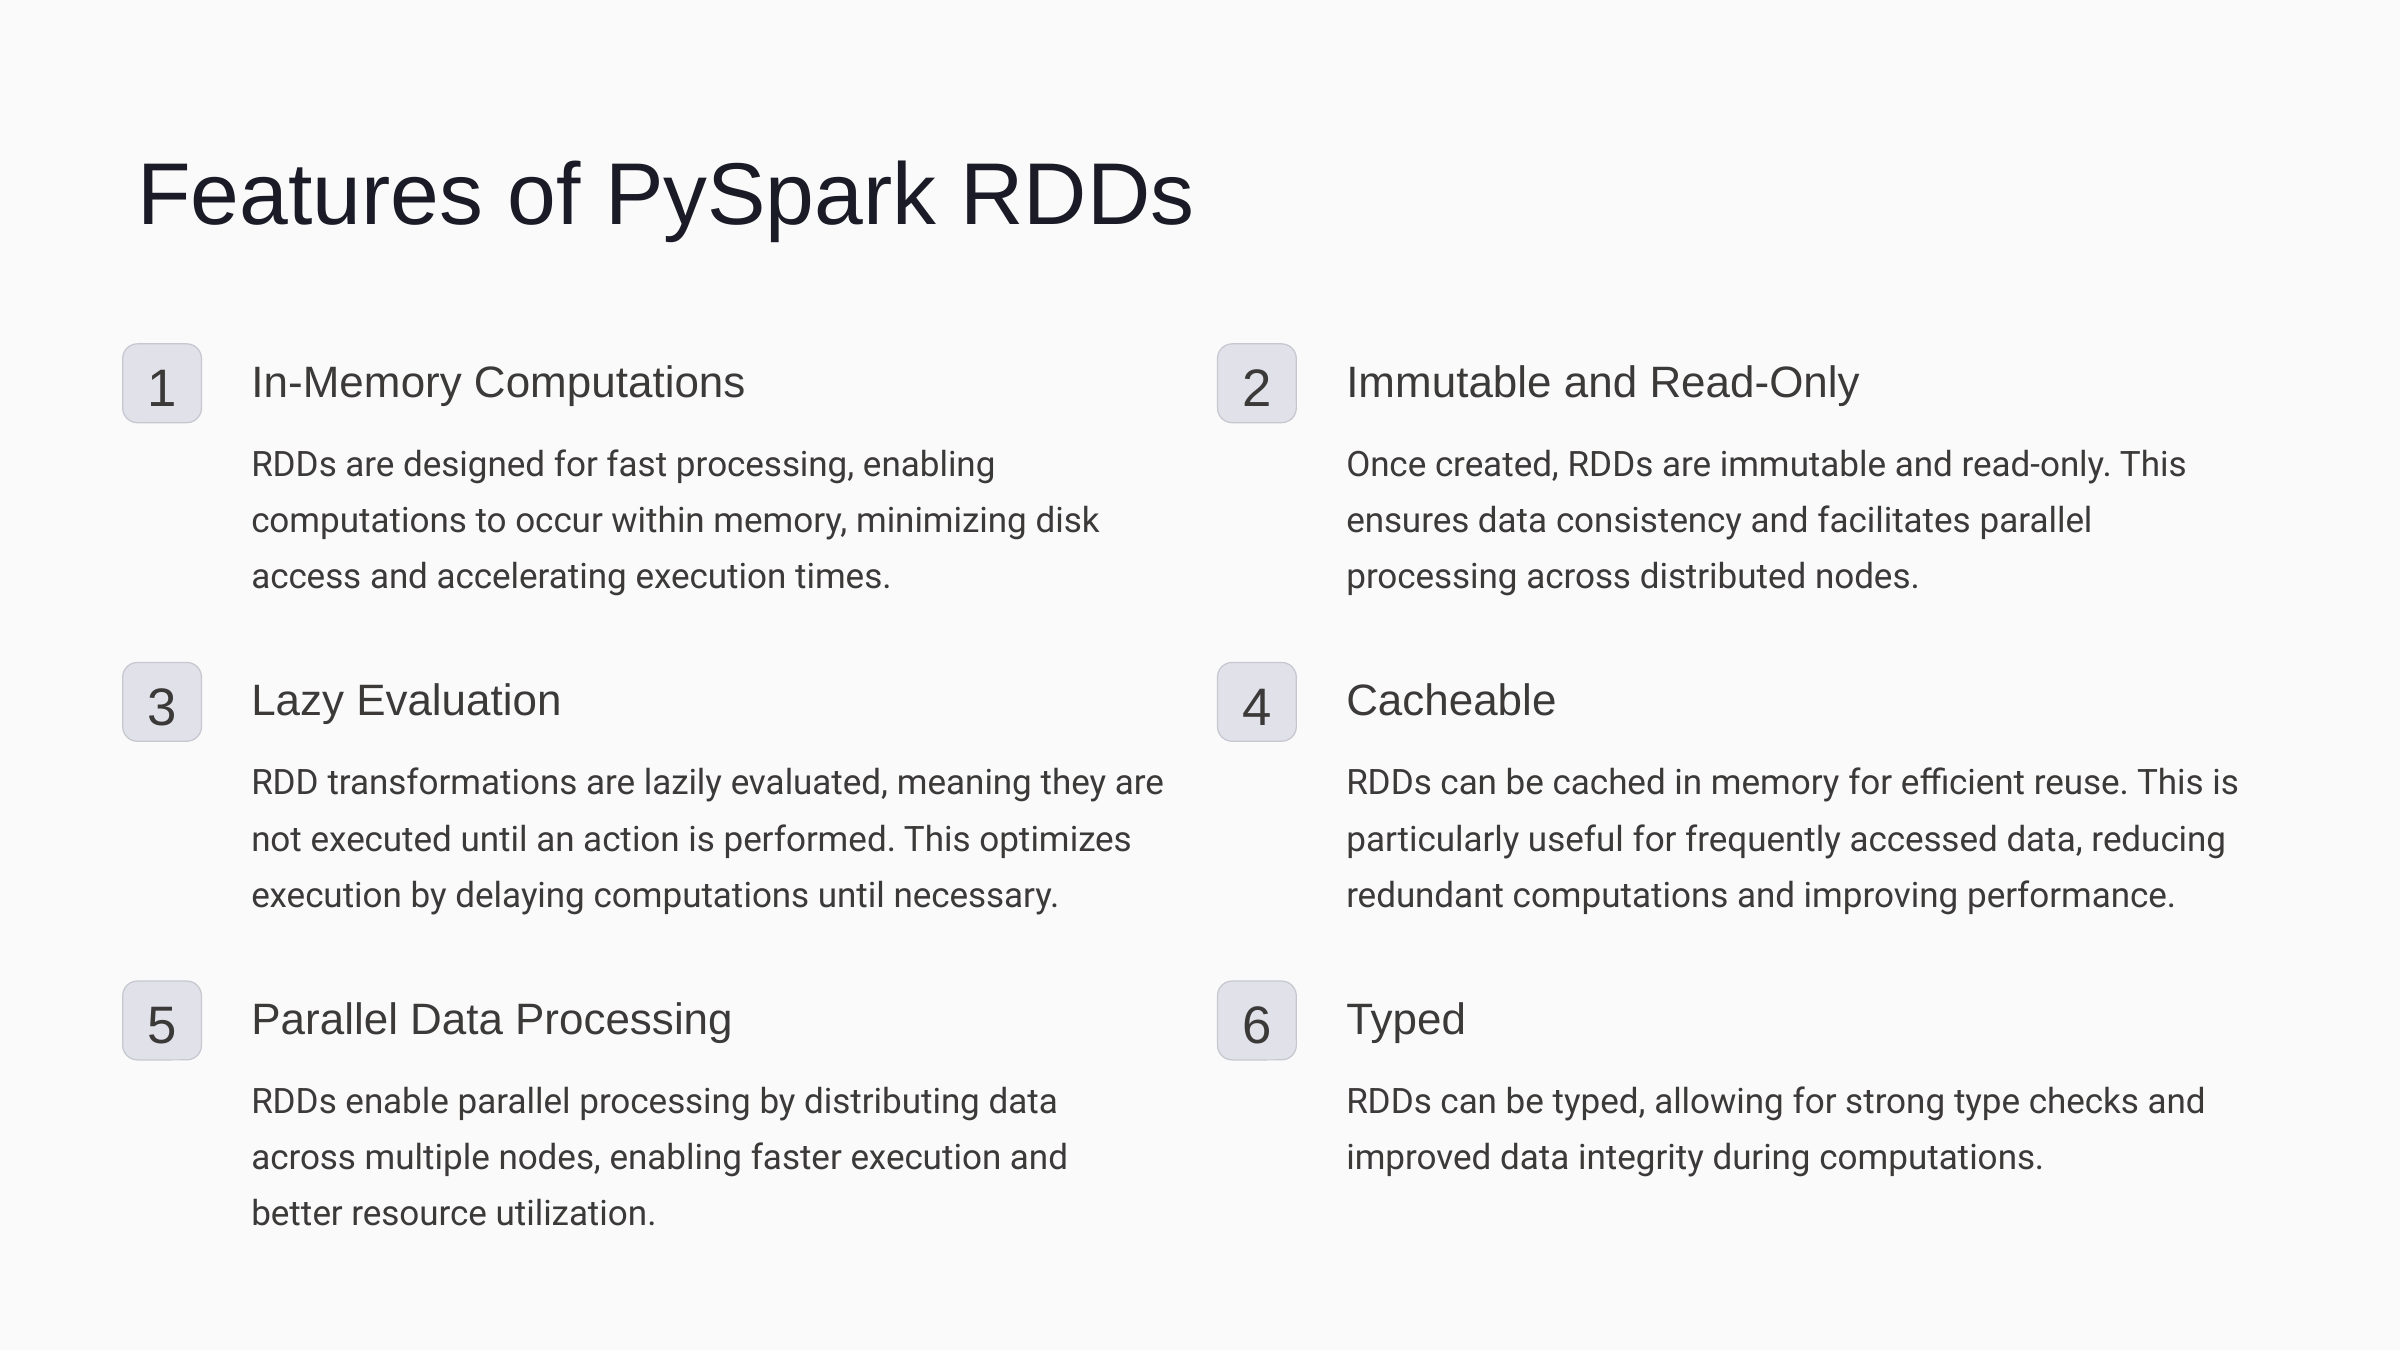

Features of PySpark RDDs

In-Memory Computations

Immutable and Read-Only
1
2
RDDs are designed for fast processing, enabling computations to occur within memory, minimizing disk access and accelerating execution times.
Once created, RDDs are immutable and read-only. This ensures data consistency and facilitates parallel processing across distributed nodes.

Lazy Evaluation

Cacheable
3
4
RDD transformations are lazily evaluated, meaning they are not executed until an action is performed. This optimizes execution by delaying computations until necessary.
RDDs can be cached in memory for efficient reuse. This is particularly useful for frequently accessed data, reducing redundant computations and improving performance.

Parallel Data Processing

Typed
5
6
RDDs enable parallel processing by distributing data across multiple nodes, enabling faster execution and better resource utilization.
RDDs can be typed, allowing for strong type checks and improved data integrity during computations.